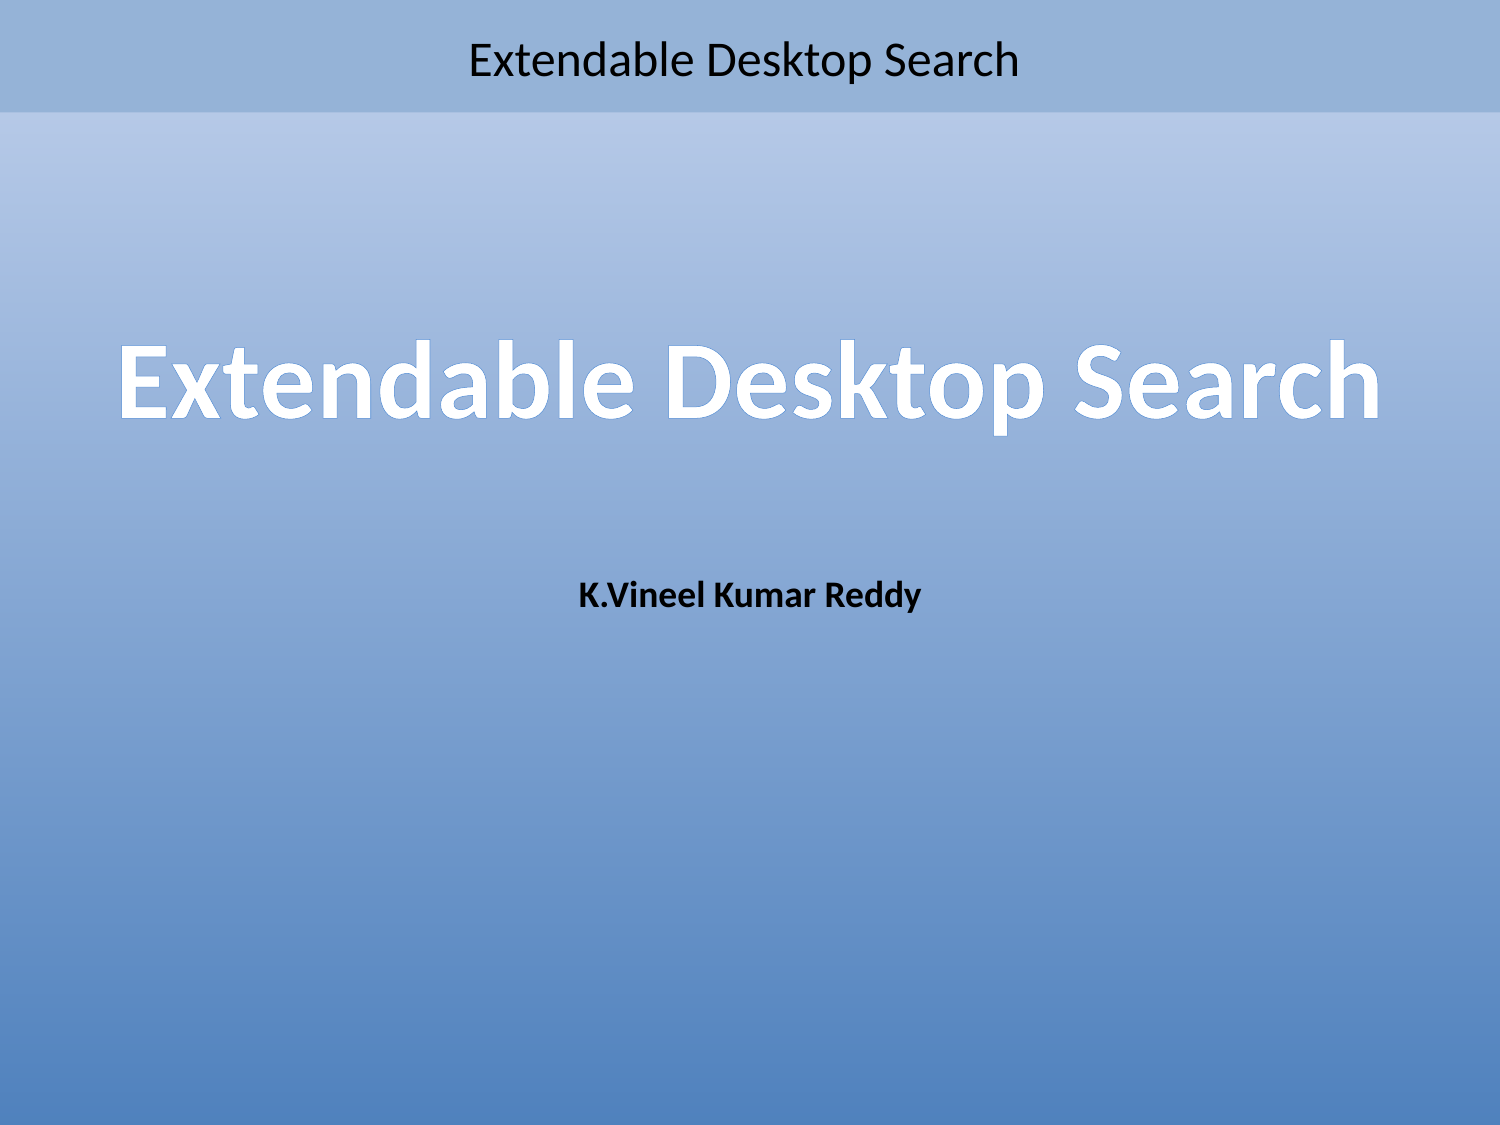

# Extendable Desktop Search
Extendable Desktop Search
K.Vineel Kumar Reddy